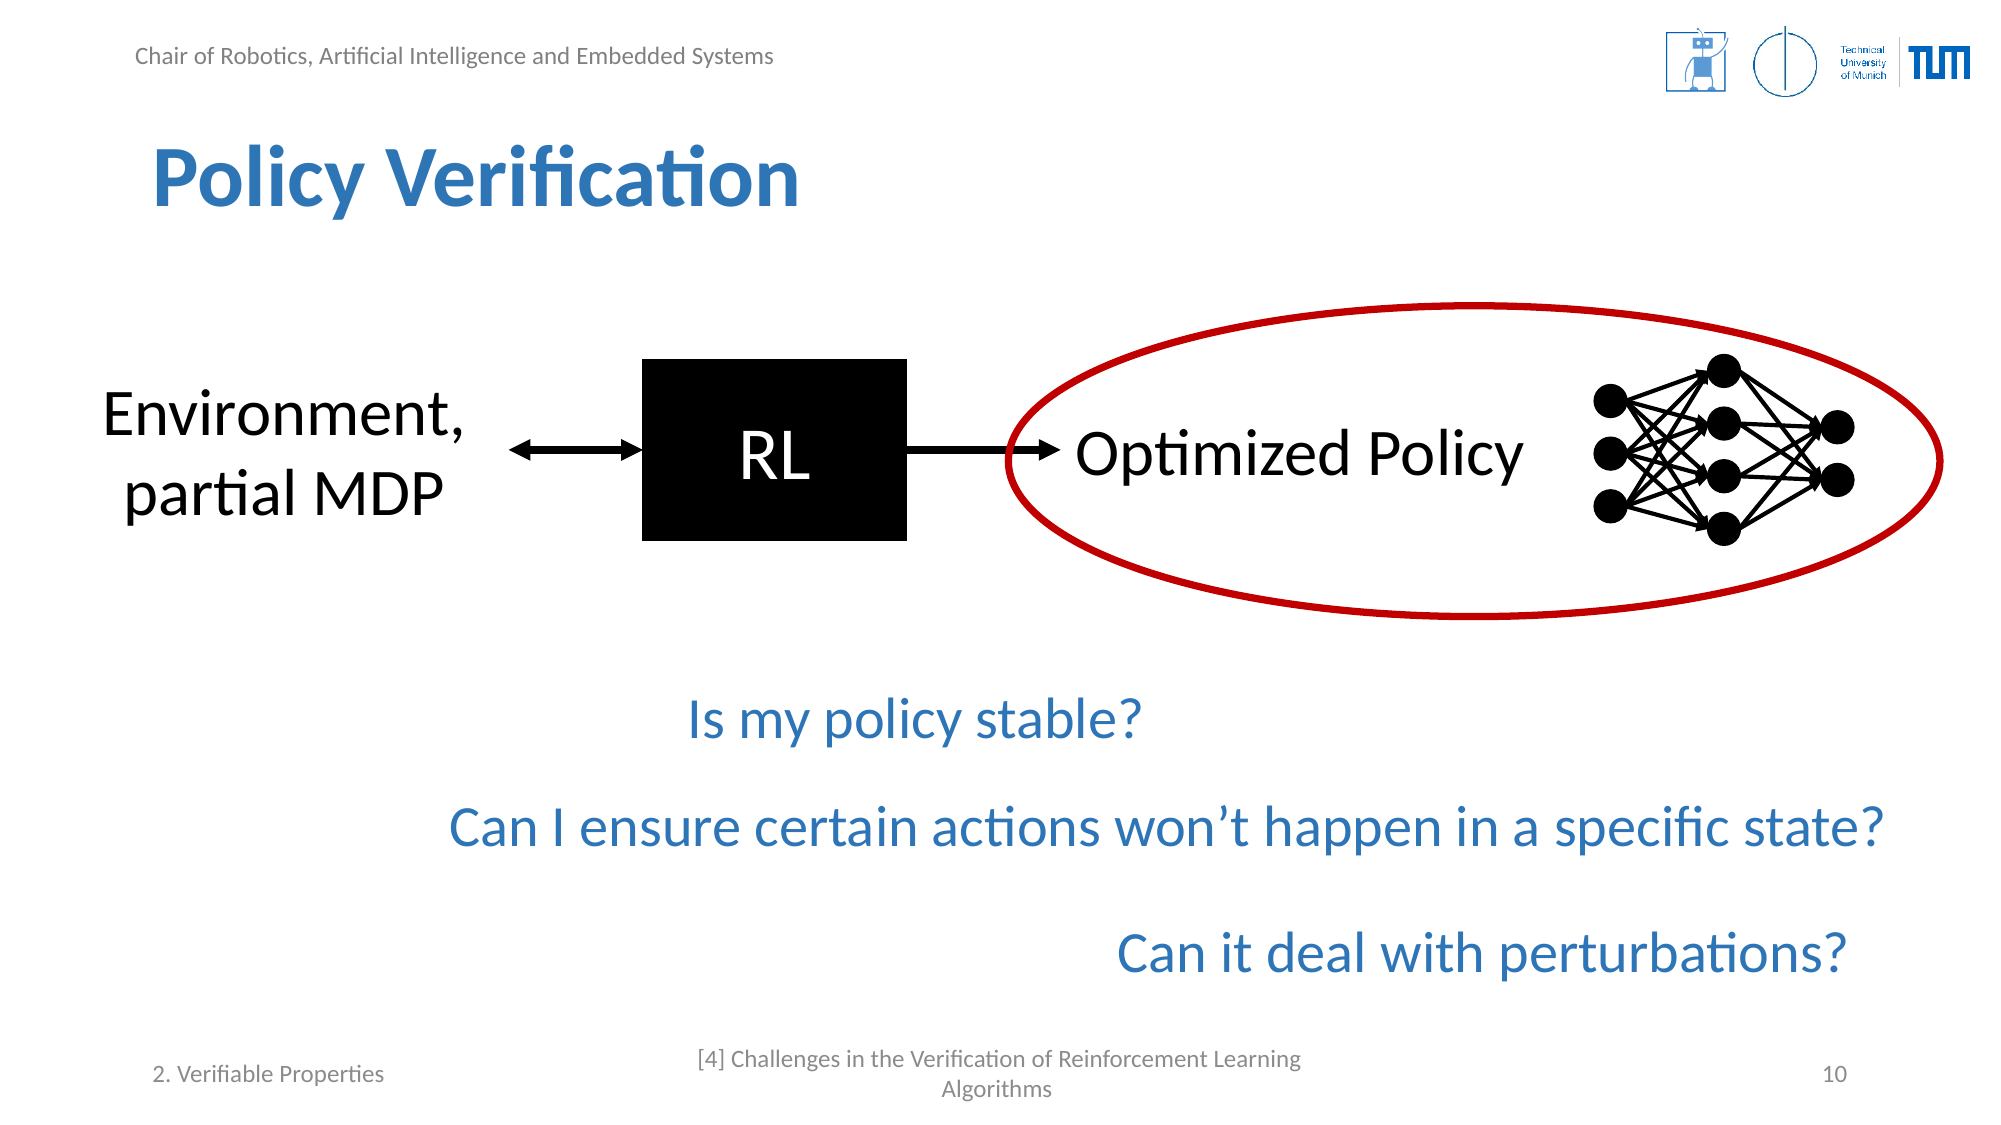

# Policy Verification

RL
Environment,
partial MDP
Optimized Policy
Is my policy stable?
Can I ensure certain actions won’t happen in a specific state?
Can it deal with perturbations?
2. Verifiable Properties
[4] Challenges in the Verification of Reinforcement Learning Algorithms
10